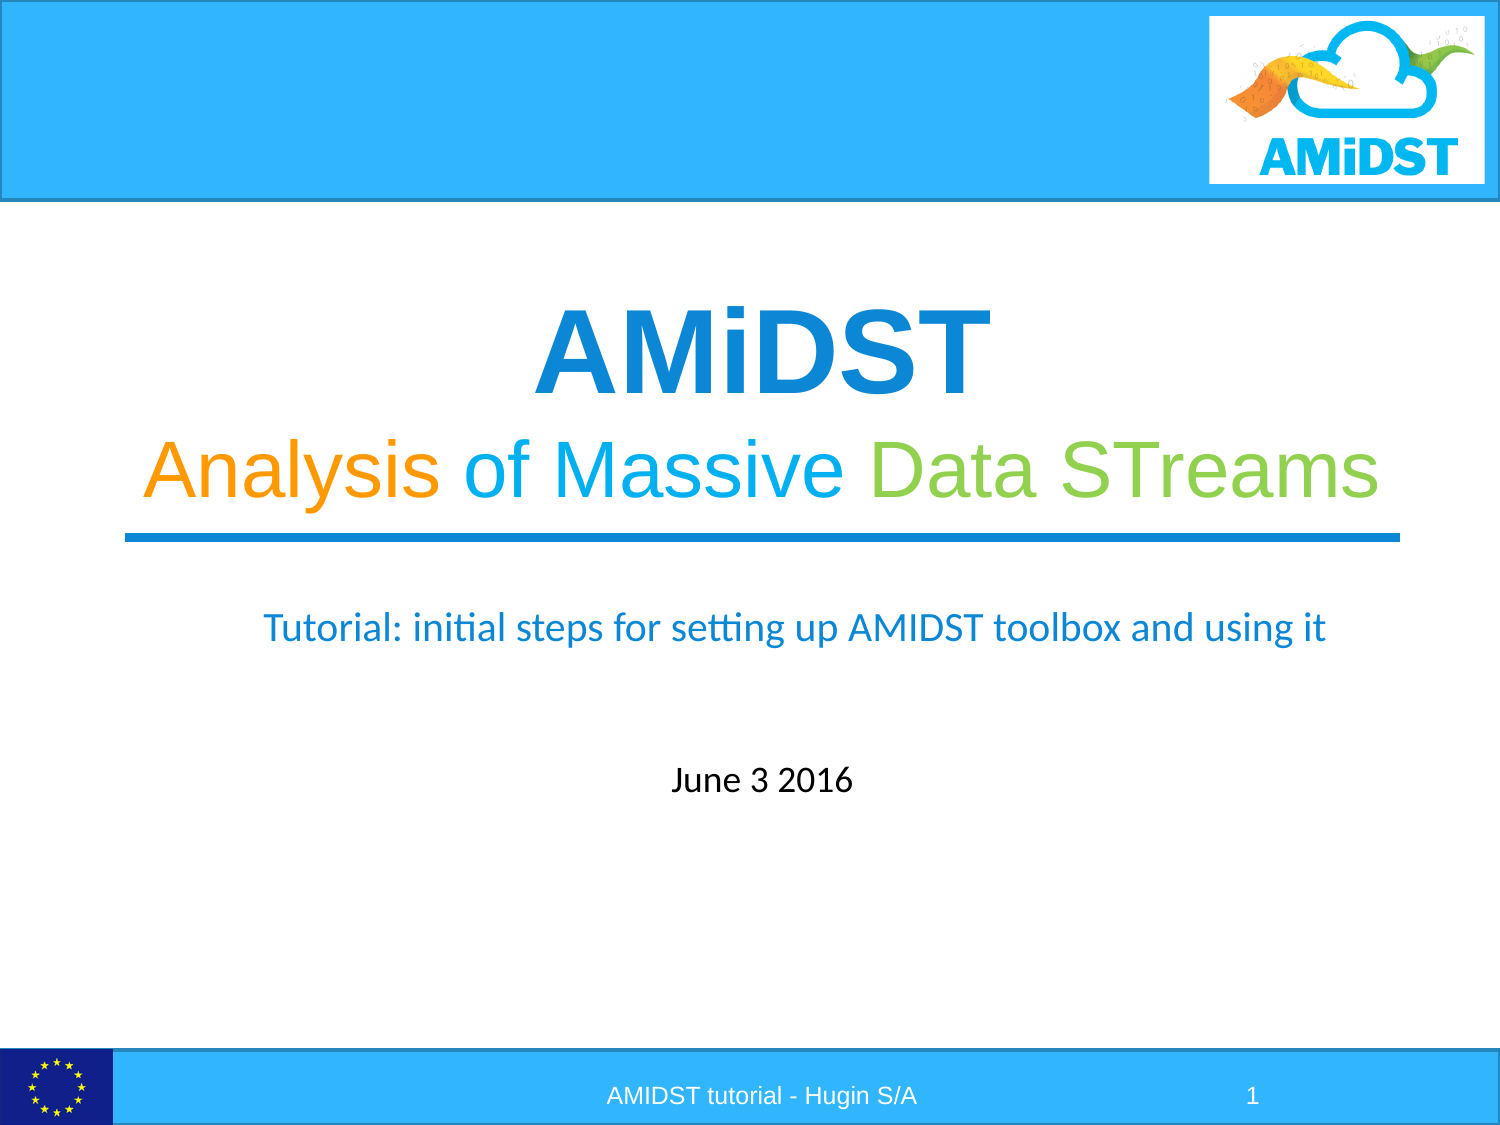

# AMiDST Analysis of Massive Data STreams
Tutorial: initial steps for setting up AMIDST toolbox and using it
June 3 2016
AMIDST tutorial - Hugin S/A
1